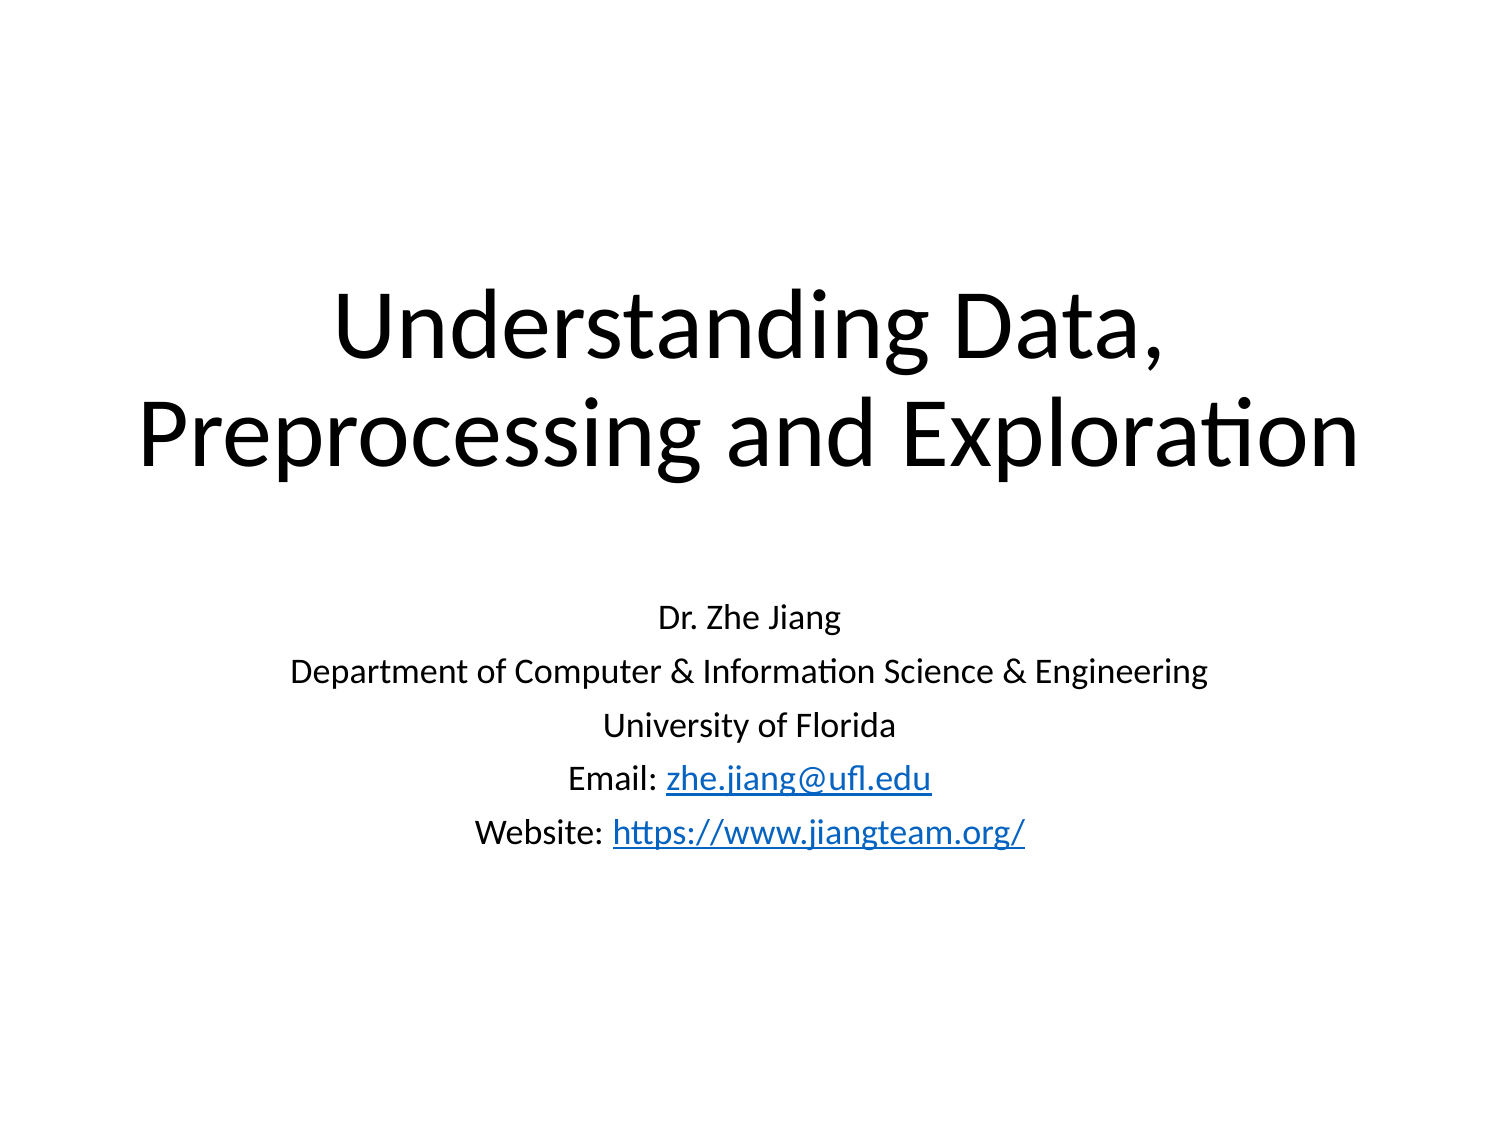

# Understanding Data, Preprocessing and Exploration
Dr. Zhe Jiang
Department of Computer & Information Science & Engineering
University of Florida
Email: zhe.jiang@ufl.edu
Website: https://www.jiangteam.org/